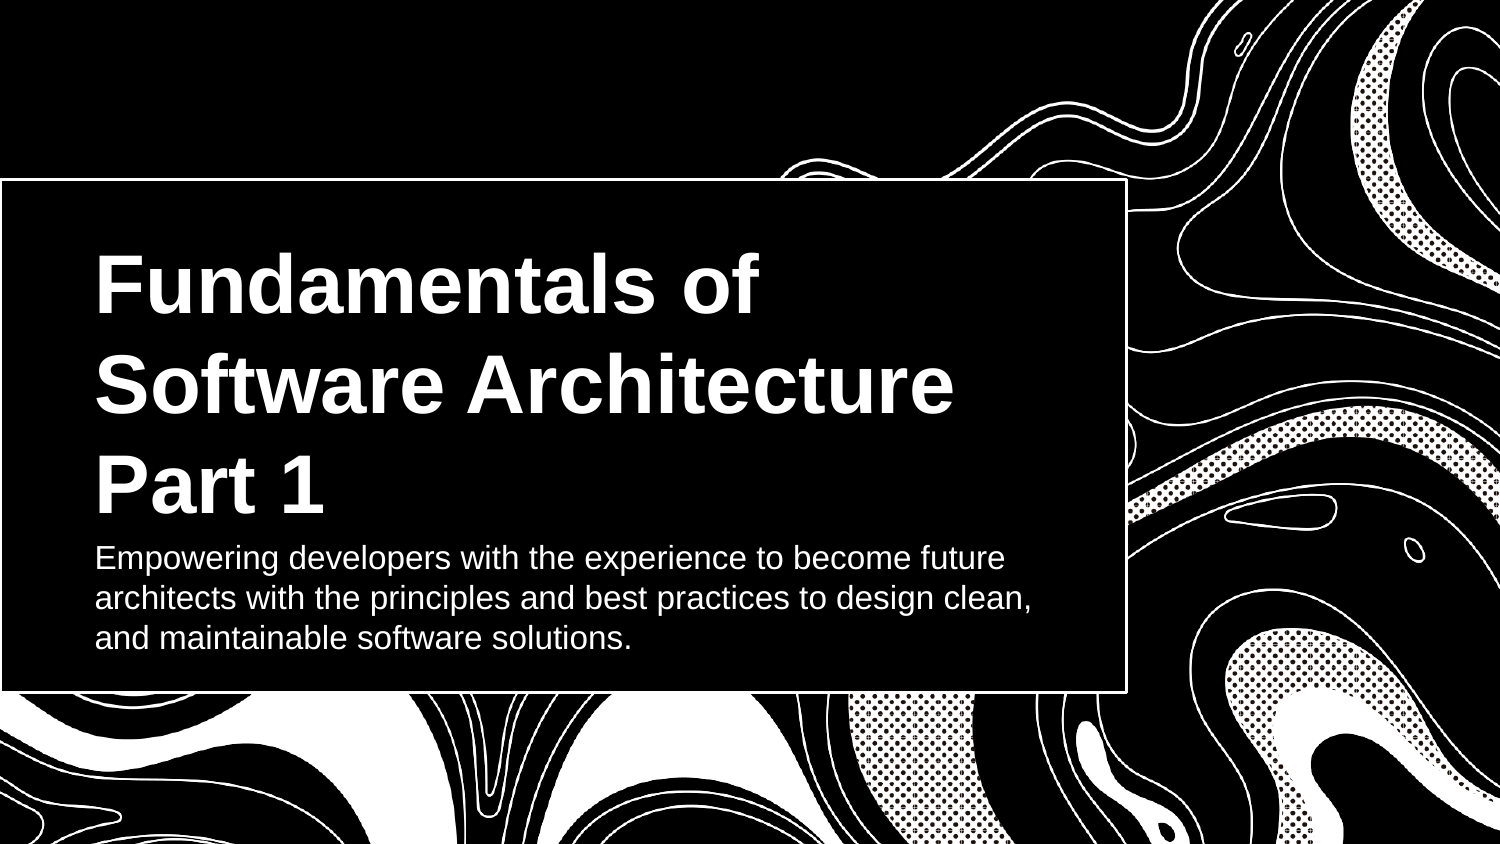

# Fundamentals of Software Architecture Part 1
Empowering developers with the experience to become future architects with the principles and best practices to design clean, and maintainable software solutions.